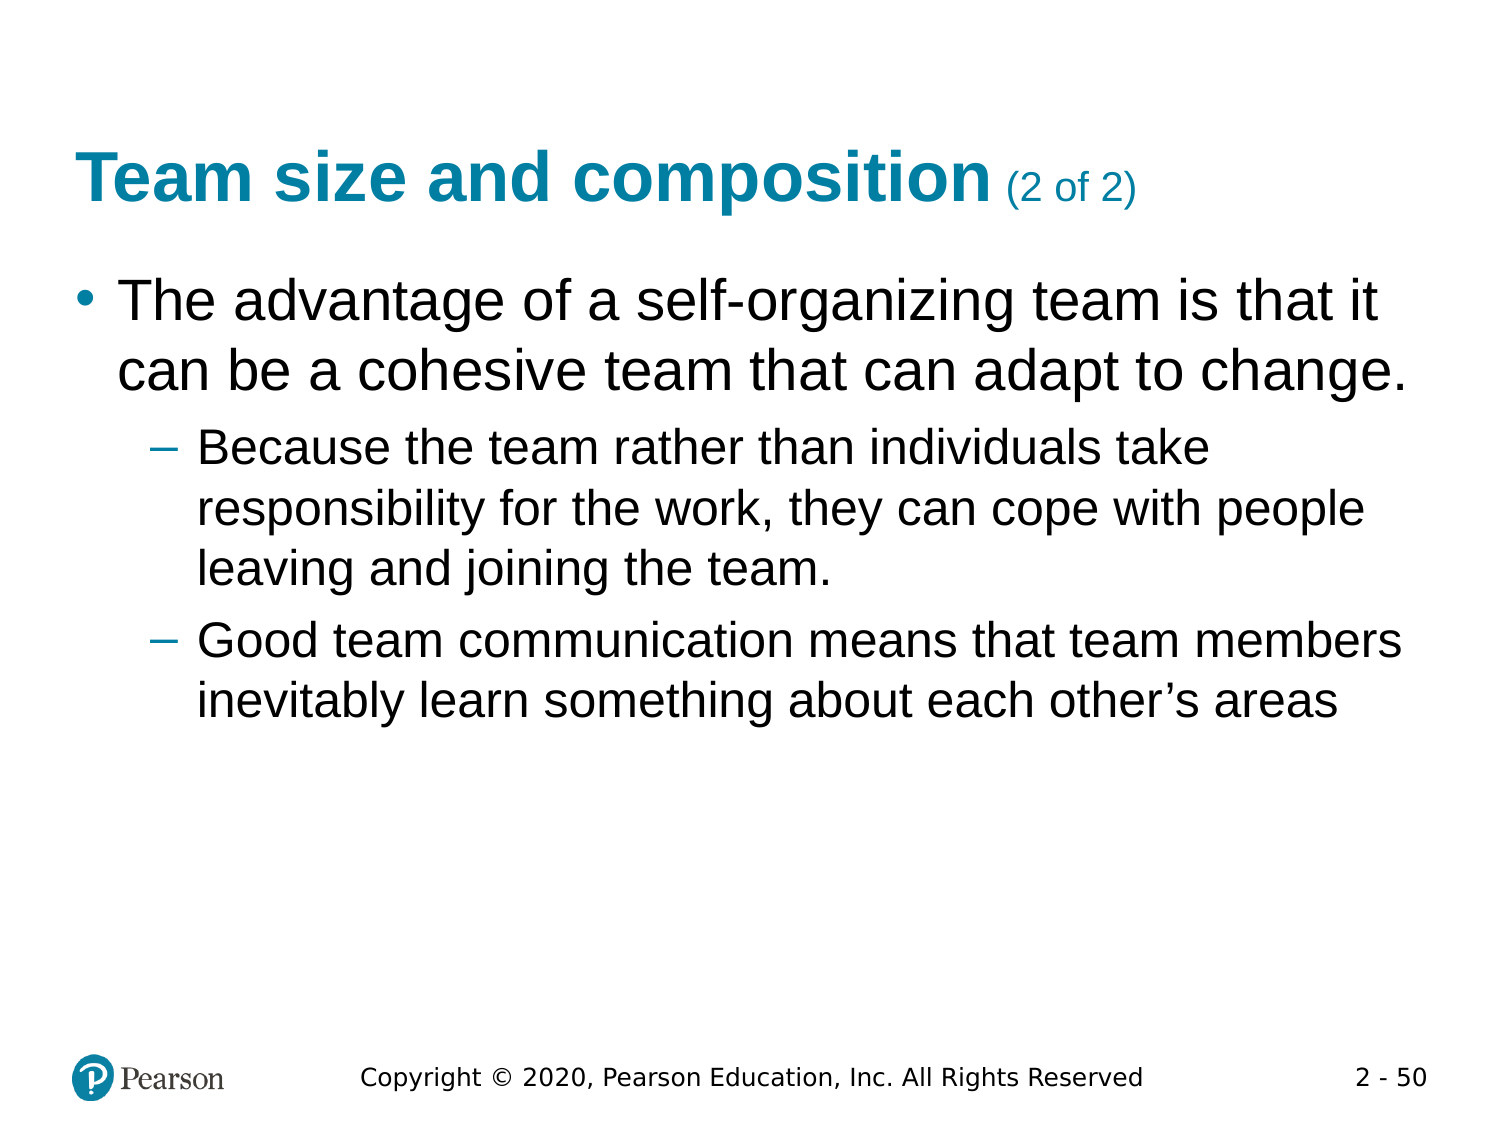

# Team size and composition (2 of 2)
The advantage of a self-organizing team is that it can be a cohesive team that can adapt to change.
Because the team rather than individuals take responsibility for the work, they can cope with people leaving and joining the team.
Good team communication means that team members inevitably learn something about each other’s areas